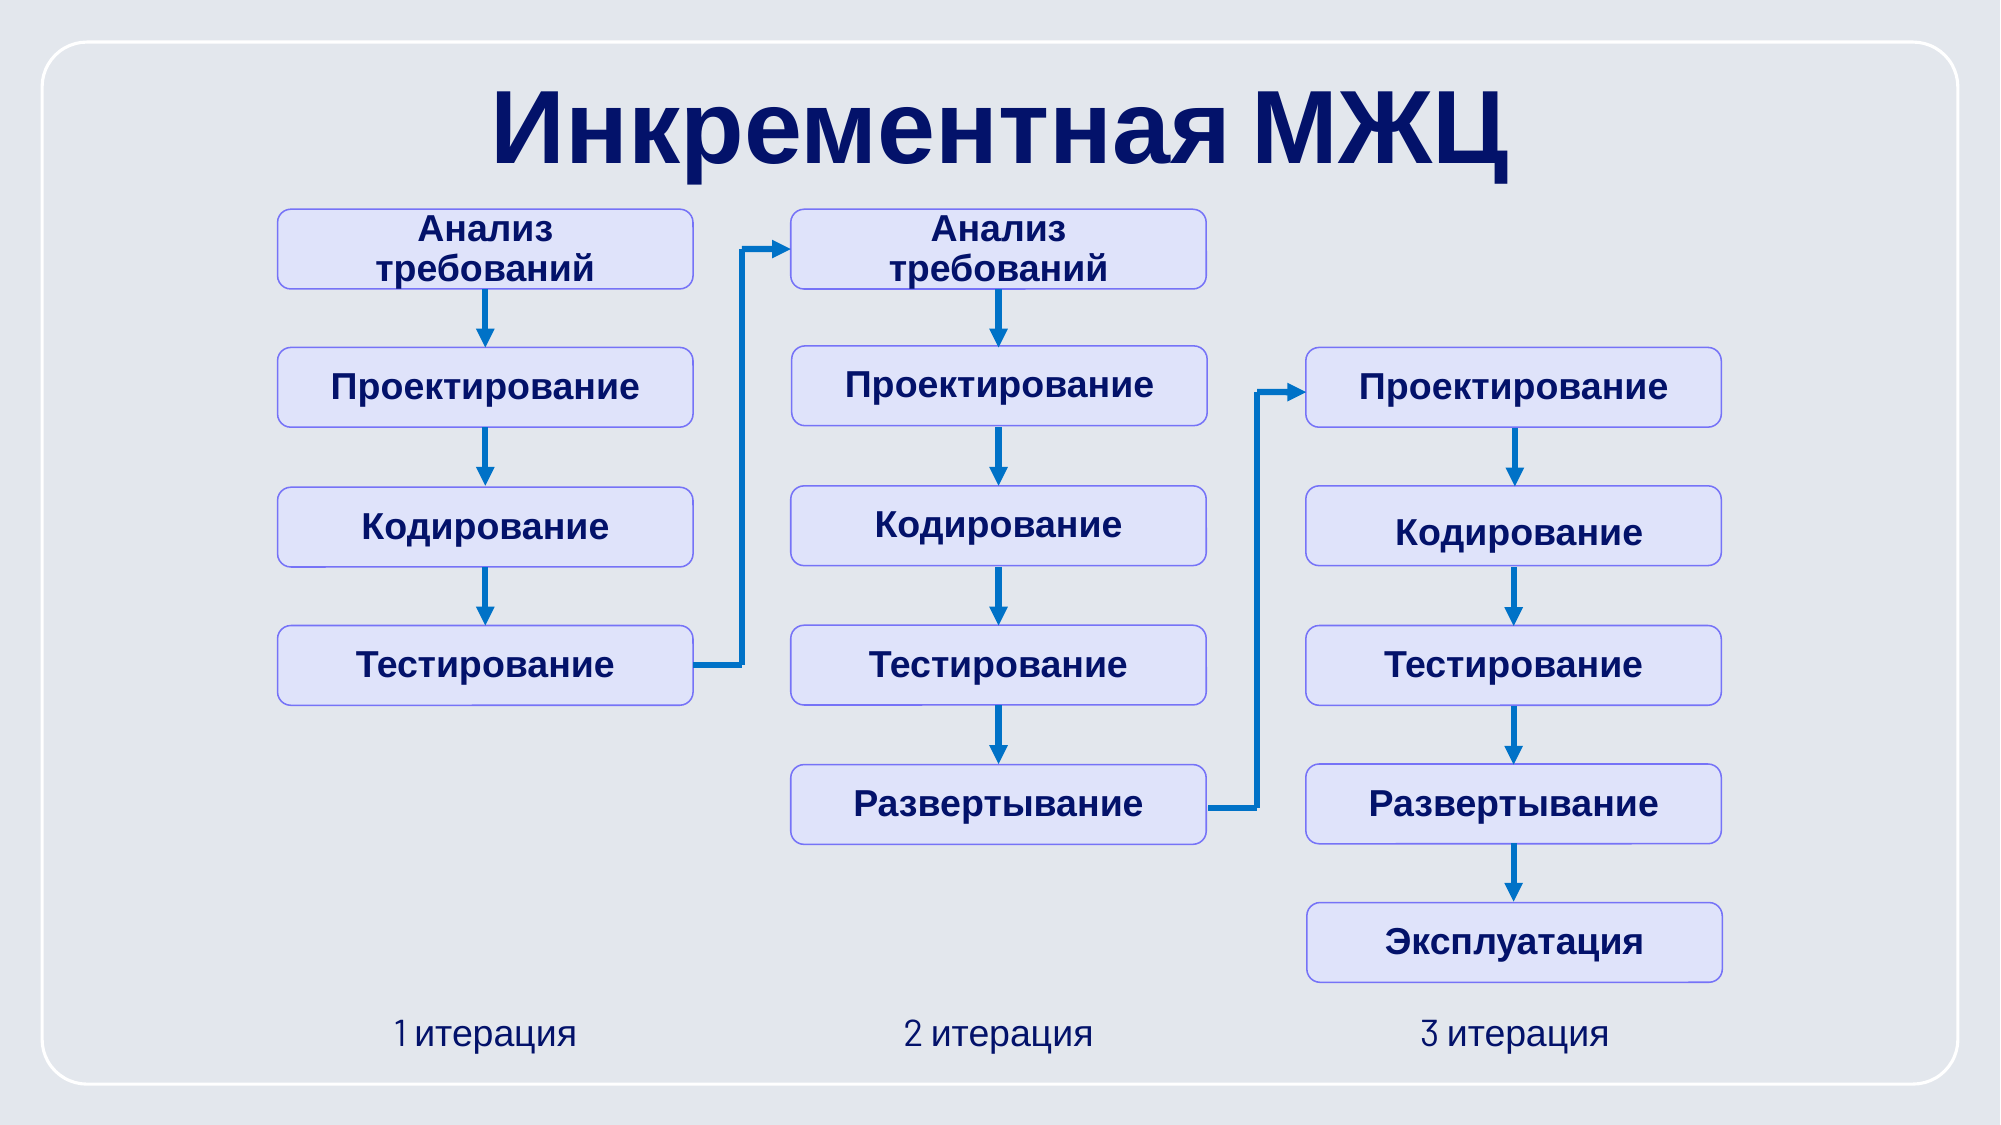

Инкрементная МЖЦ

Анализ требований

Анализ требований

Проектирование

Проектирование

Проектирование

Кодирование

Кодирование

Кодирование

Тестирование

Тестирование

Тестирование

Развертывание

Развертывание

Эксплуатация
1 итерация
2 итерация
3 итерация
3